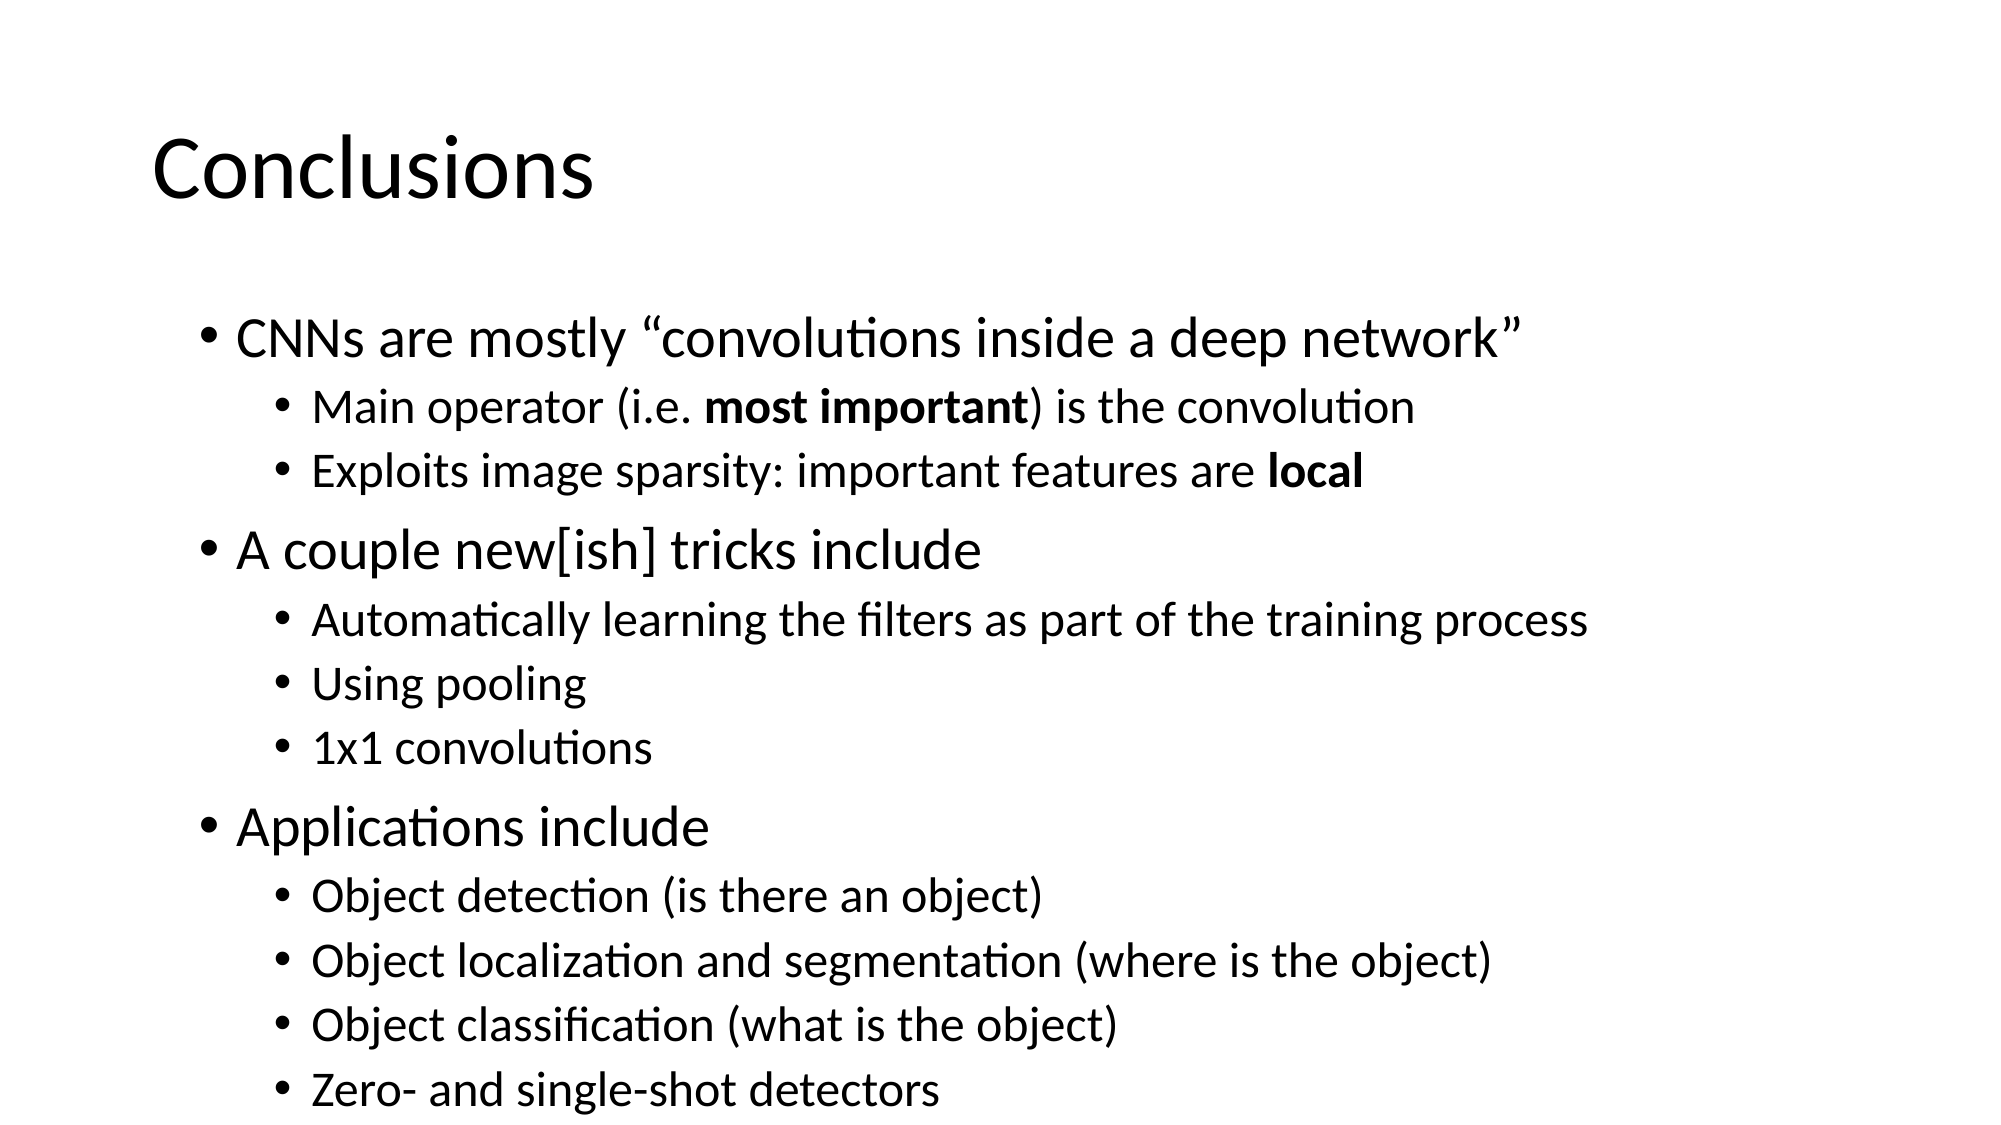

# Conclusions
CNNs are mostly “convolutions inside a deep network”
Main operator (i.e. most important) is the convolution
Exploits image sparsity: important features are local
A couple new[ish] tricks include
Automatically learning the filters as part of the training process
Using pooling
1x1 convolutions
Applications include
Object detection (is there an object)
Object localization and segmentation (where is the object)
Object classification (what is the object)
Zero- and single-shot detectors